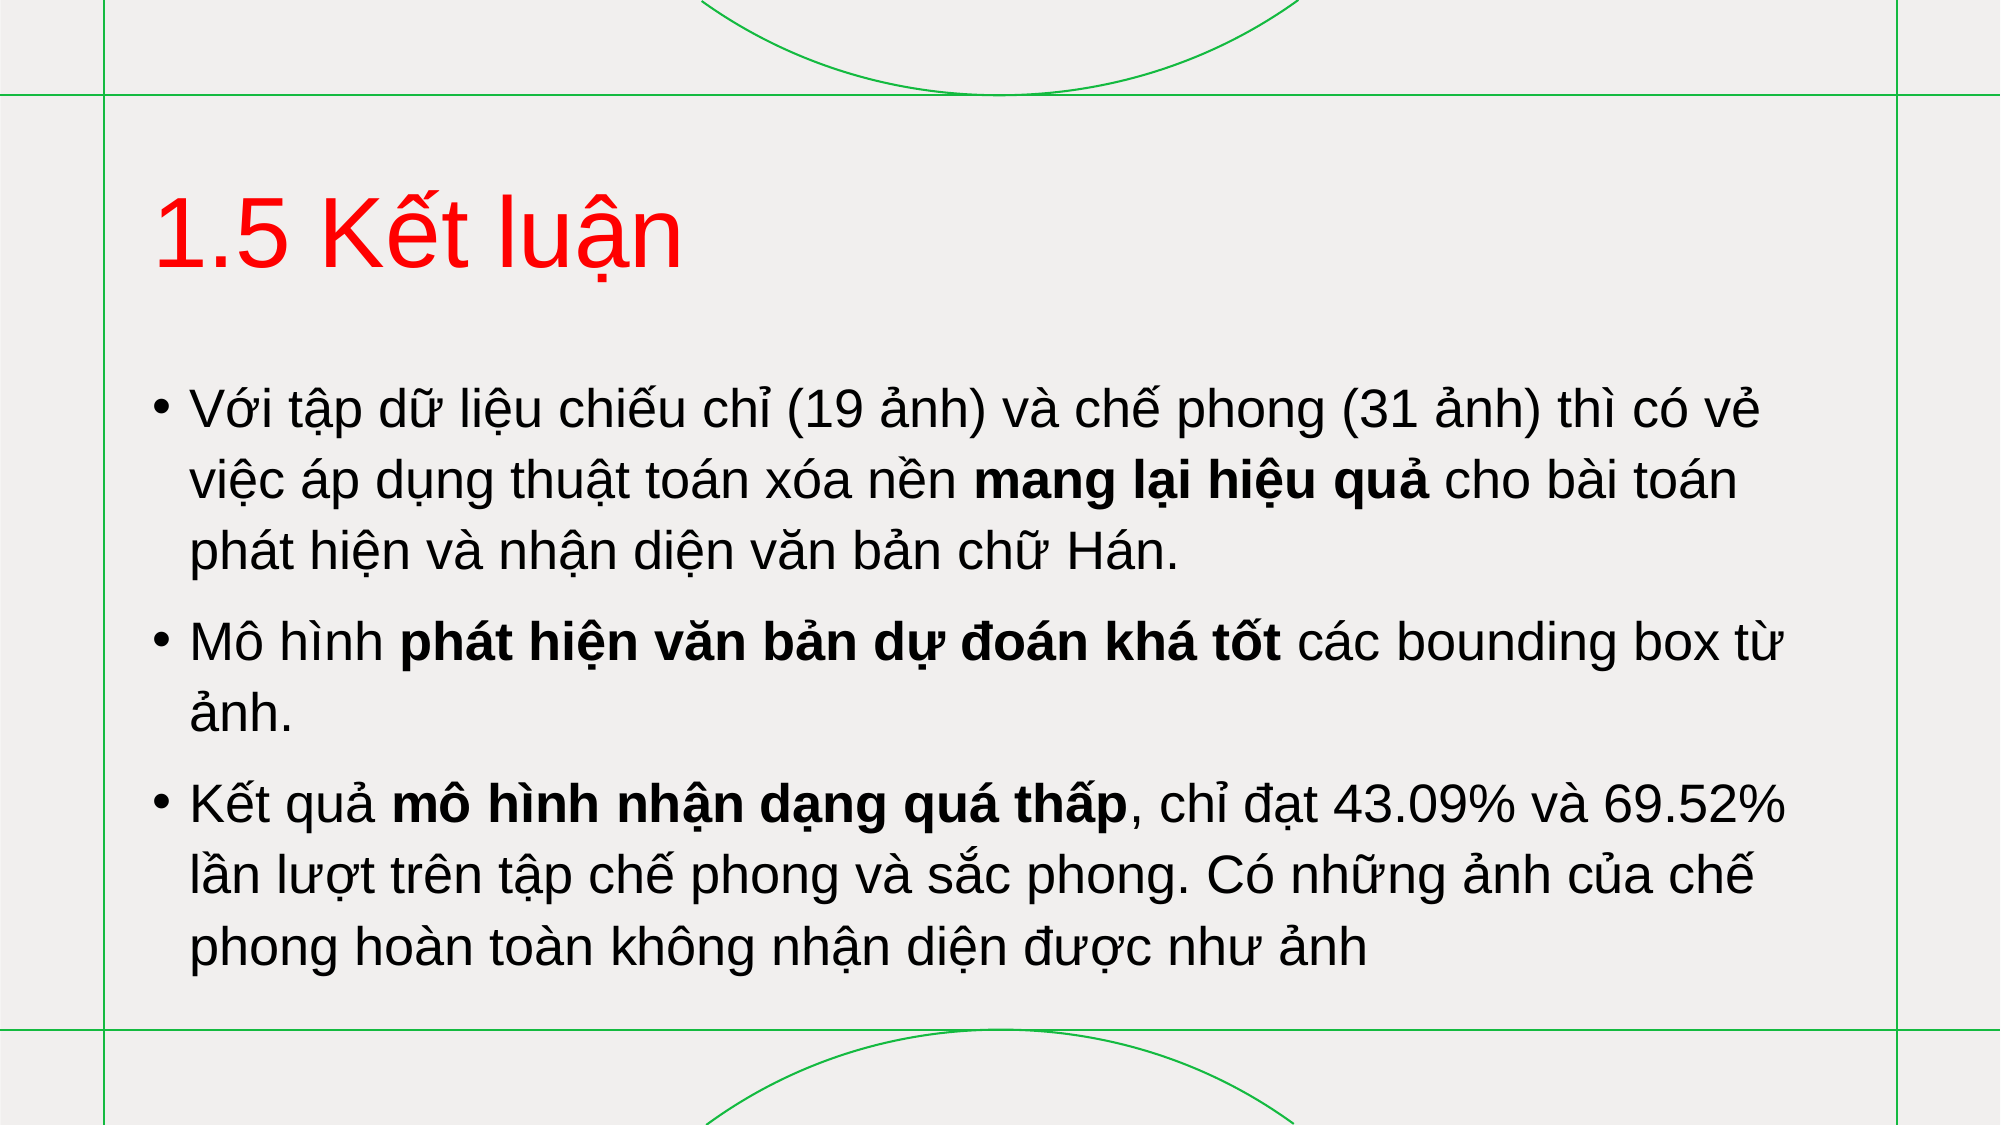

# 1.5 Kết luận
Với tập dữ liệu chiếu chỉ (19 ảnh) và chế phong (31 ảnh) thì có vẻ việc áp dụng thuật toán xóa nền mang lại hiệu quả cho bài toán phát hiện và nhận diện văn bản chữ Hán.
Mô hình phát hiện văn bản dự đoán khá tốt các bounding box từ ảnh.
Kết quả mô hình nhận dạng quá thấp, chỉ đạt 43.09% và 69.52% lần lượt trên tập chế phong và sắc phong. Có những ảnh của chế phong hoàn toàn không nhận diện được như ảnh